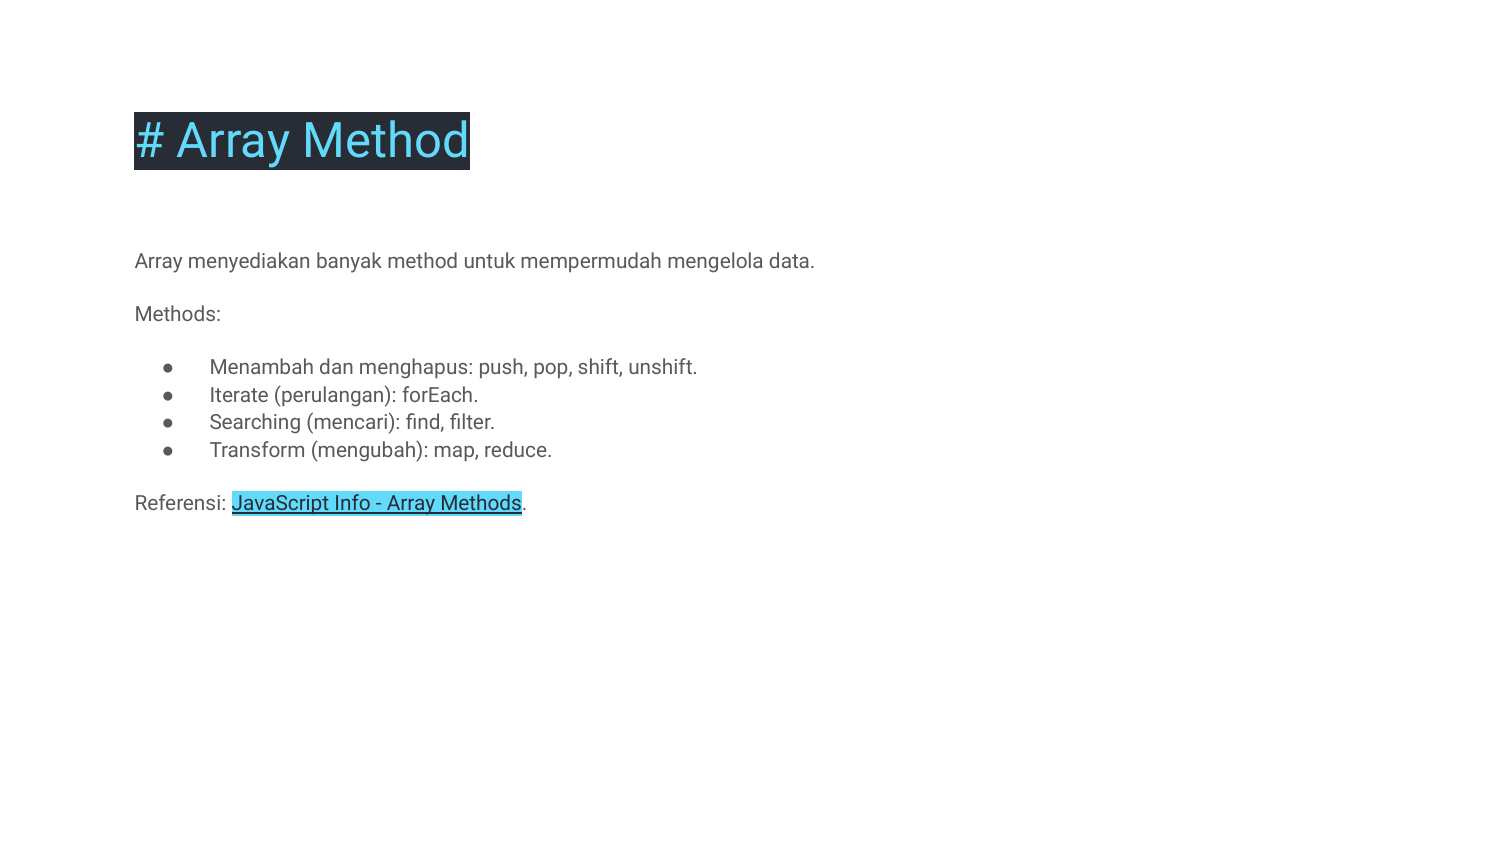

# Array Method
Array menyediakan banyak method untuk mempermudah mengelola data.
Methods:
Menambah dan menghapus: push, pop, shift, unshift.
Iterate (perulangan): forEach.
Searching (mencari): find, filter.
Transform (mengubah): map, reduce.
Referensi: JavaScript Info - Array Methods.